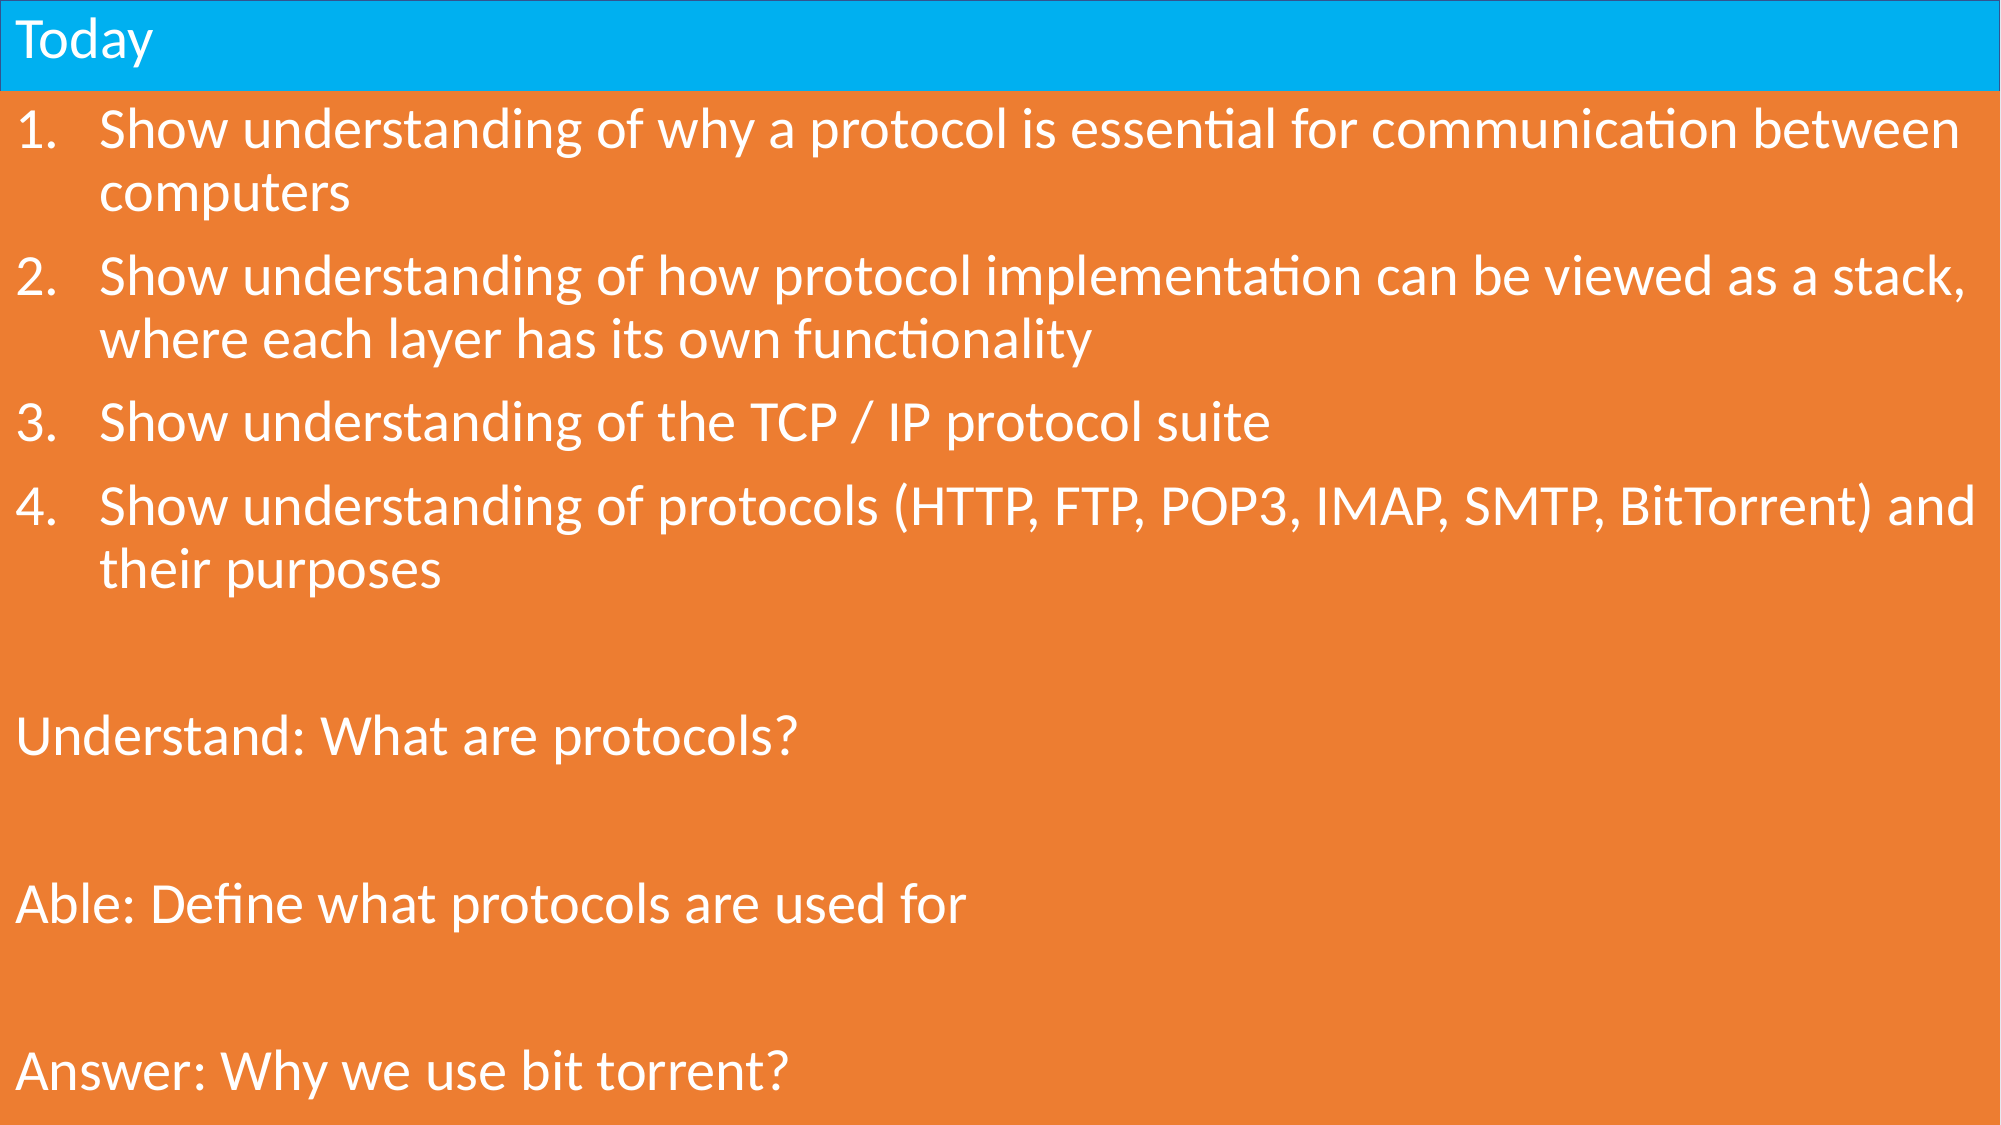

# Today
Show understanding of why a protocol is essential for communication between computers
Show understanding of how protocol implementation can be viewed as a stack, where each layer has its own functionality
Show understanding of the TCP / IP protocol suite
Show understanding of protocols (HTTP, FTP, POP3, IMAP, SMTP, BitTorrent) and their purposes

Understand: What are protocols?

Able: Define what protocols are used for

Answer: Why we use bit torrent?